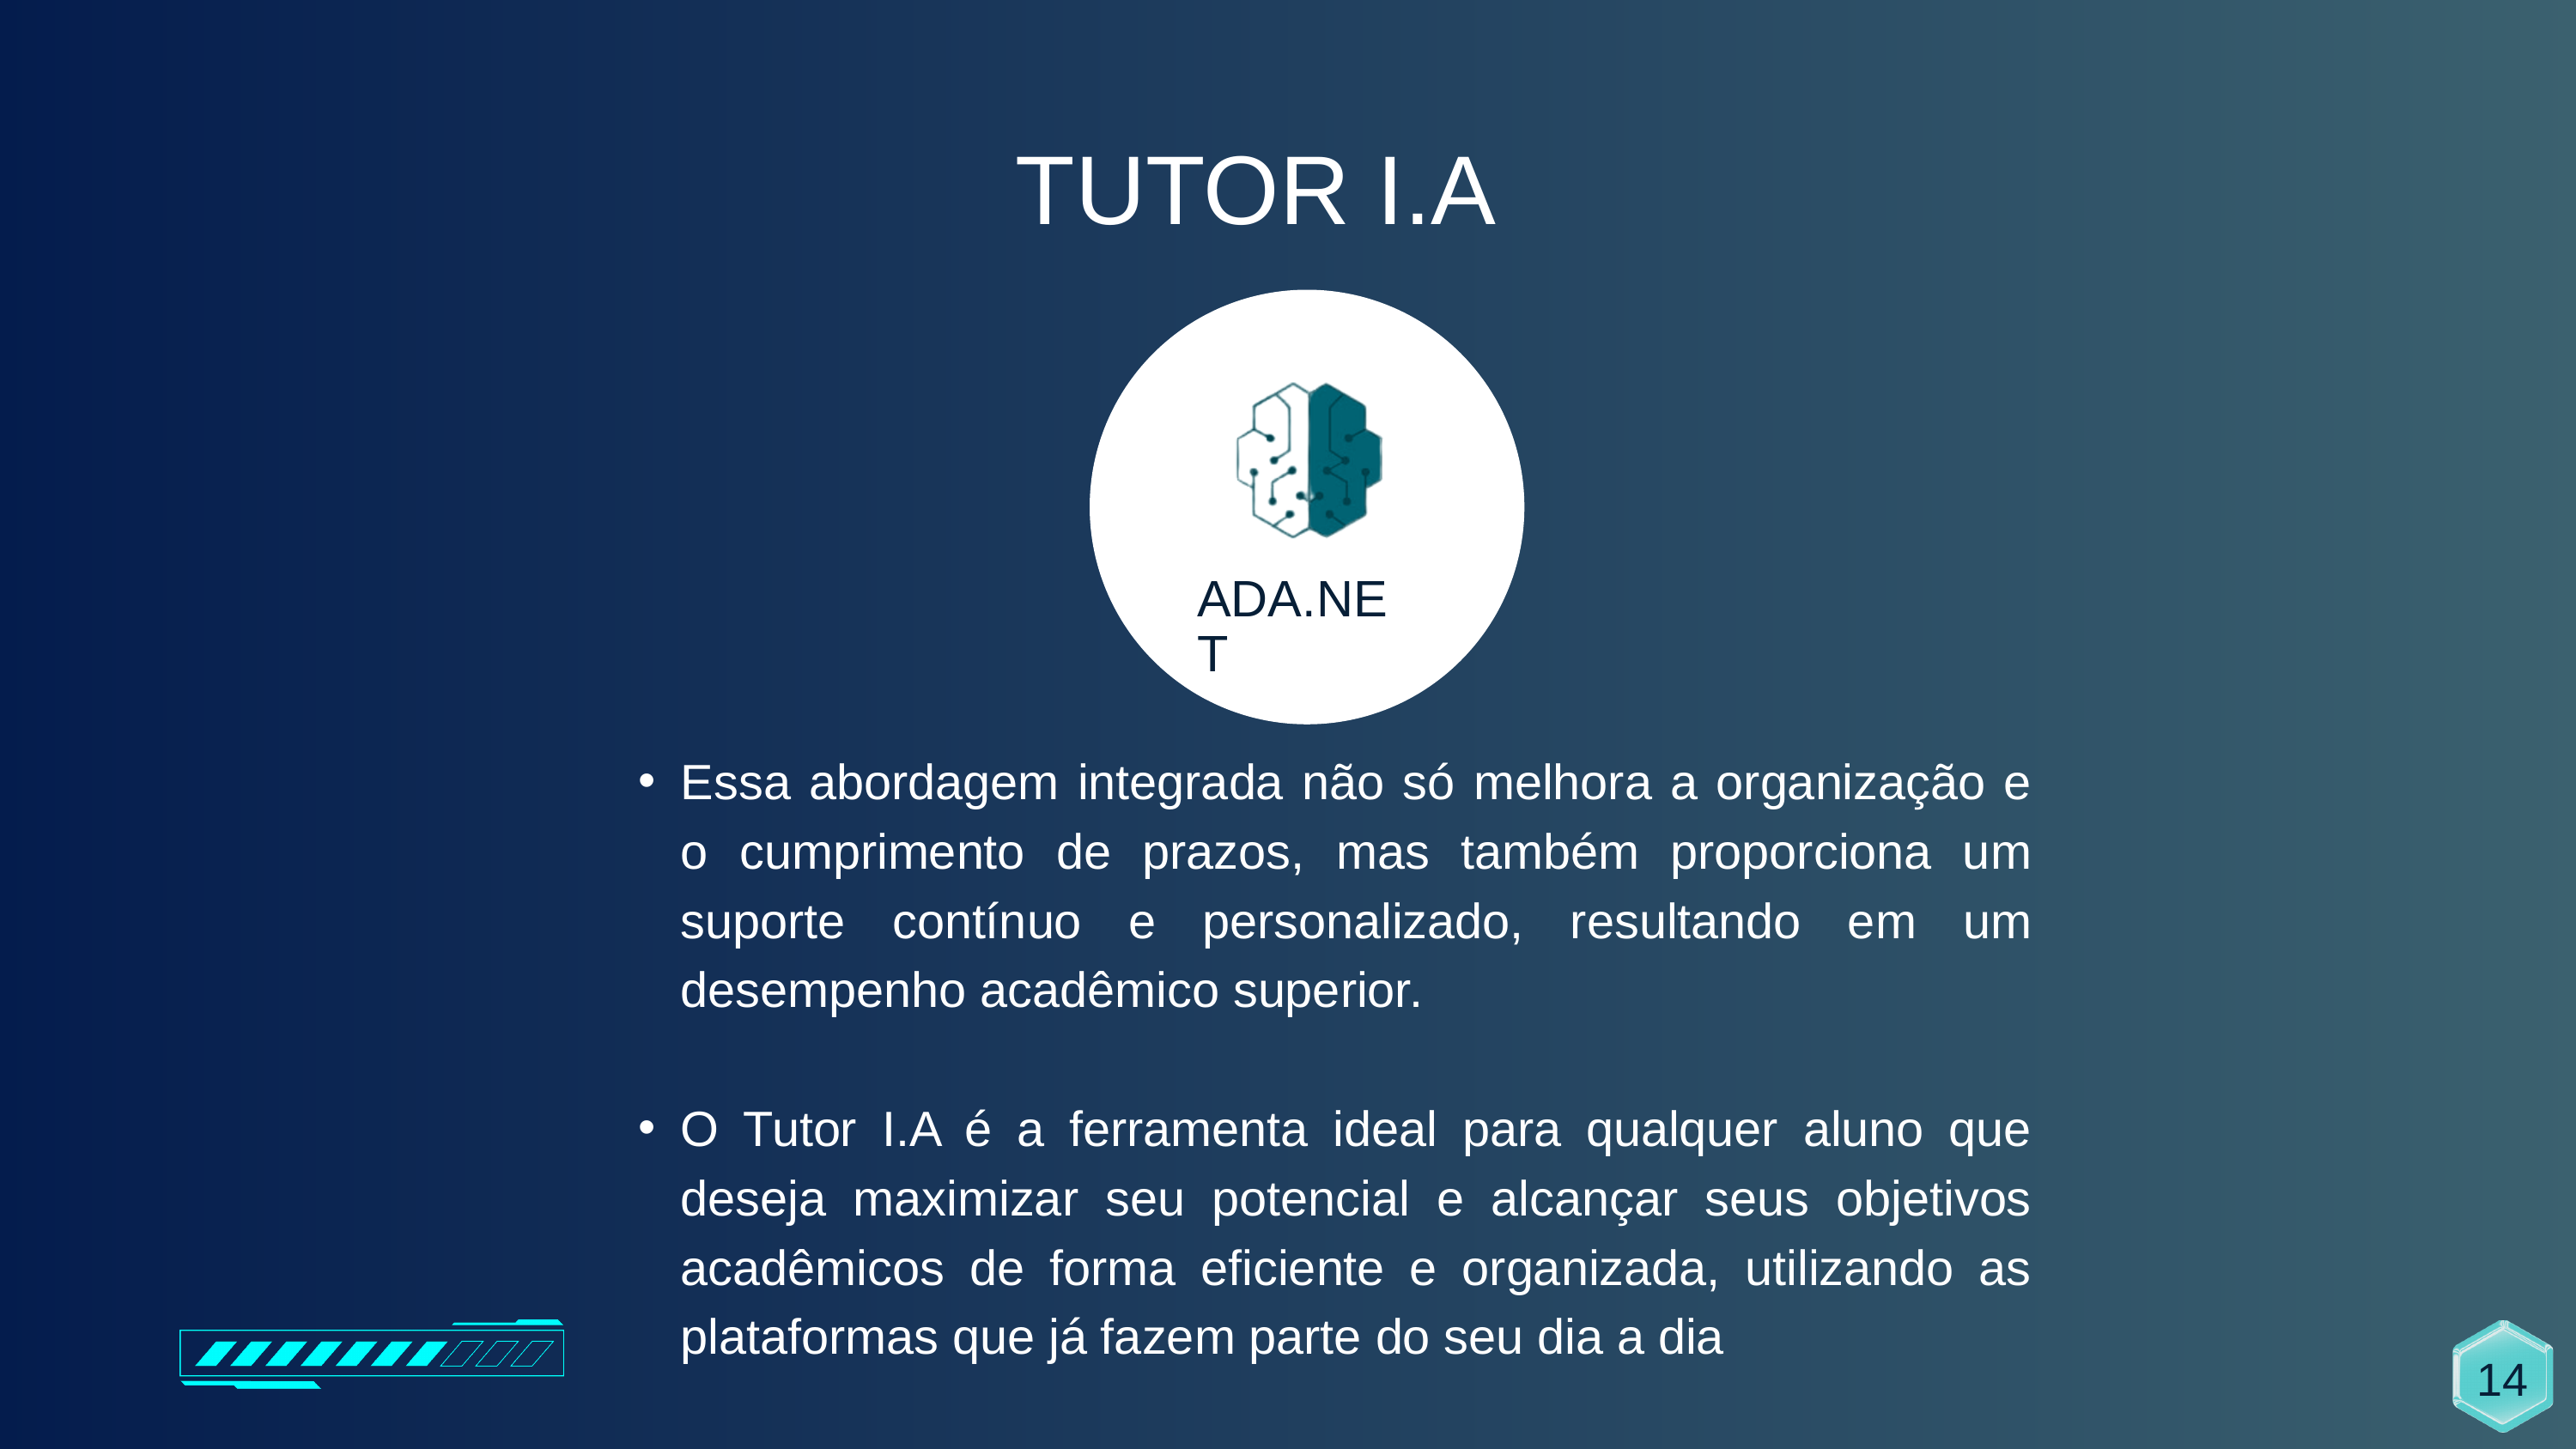

TUTOR I.A

ADA.NET
Essa abordagem integrada não só melhora a organização e o cumprimento de prazos, mas também proporciona um suporte contínuo e personalizado, resultando em um desempenho acadêmico superior.

O Tutor I.A é a ferramenta ideal para qualquer aluno que deseja maximizar seu potencial e alcançar seus objetivos acadêmicos de forma eficiente e organizada, utilizando as plataformas que já fazem parte do seu dia a dia

14